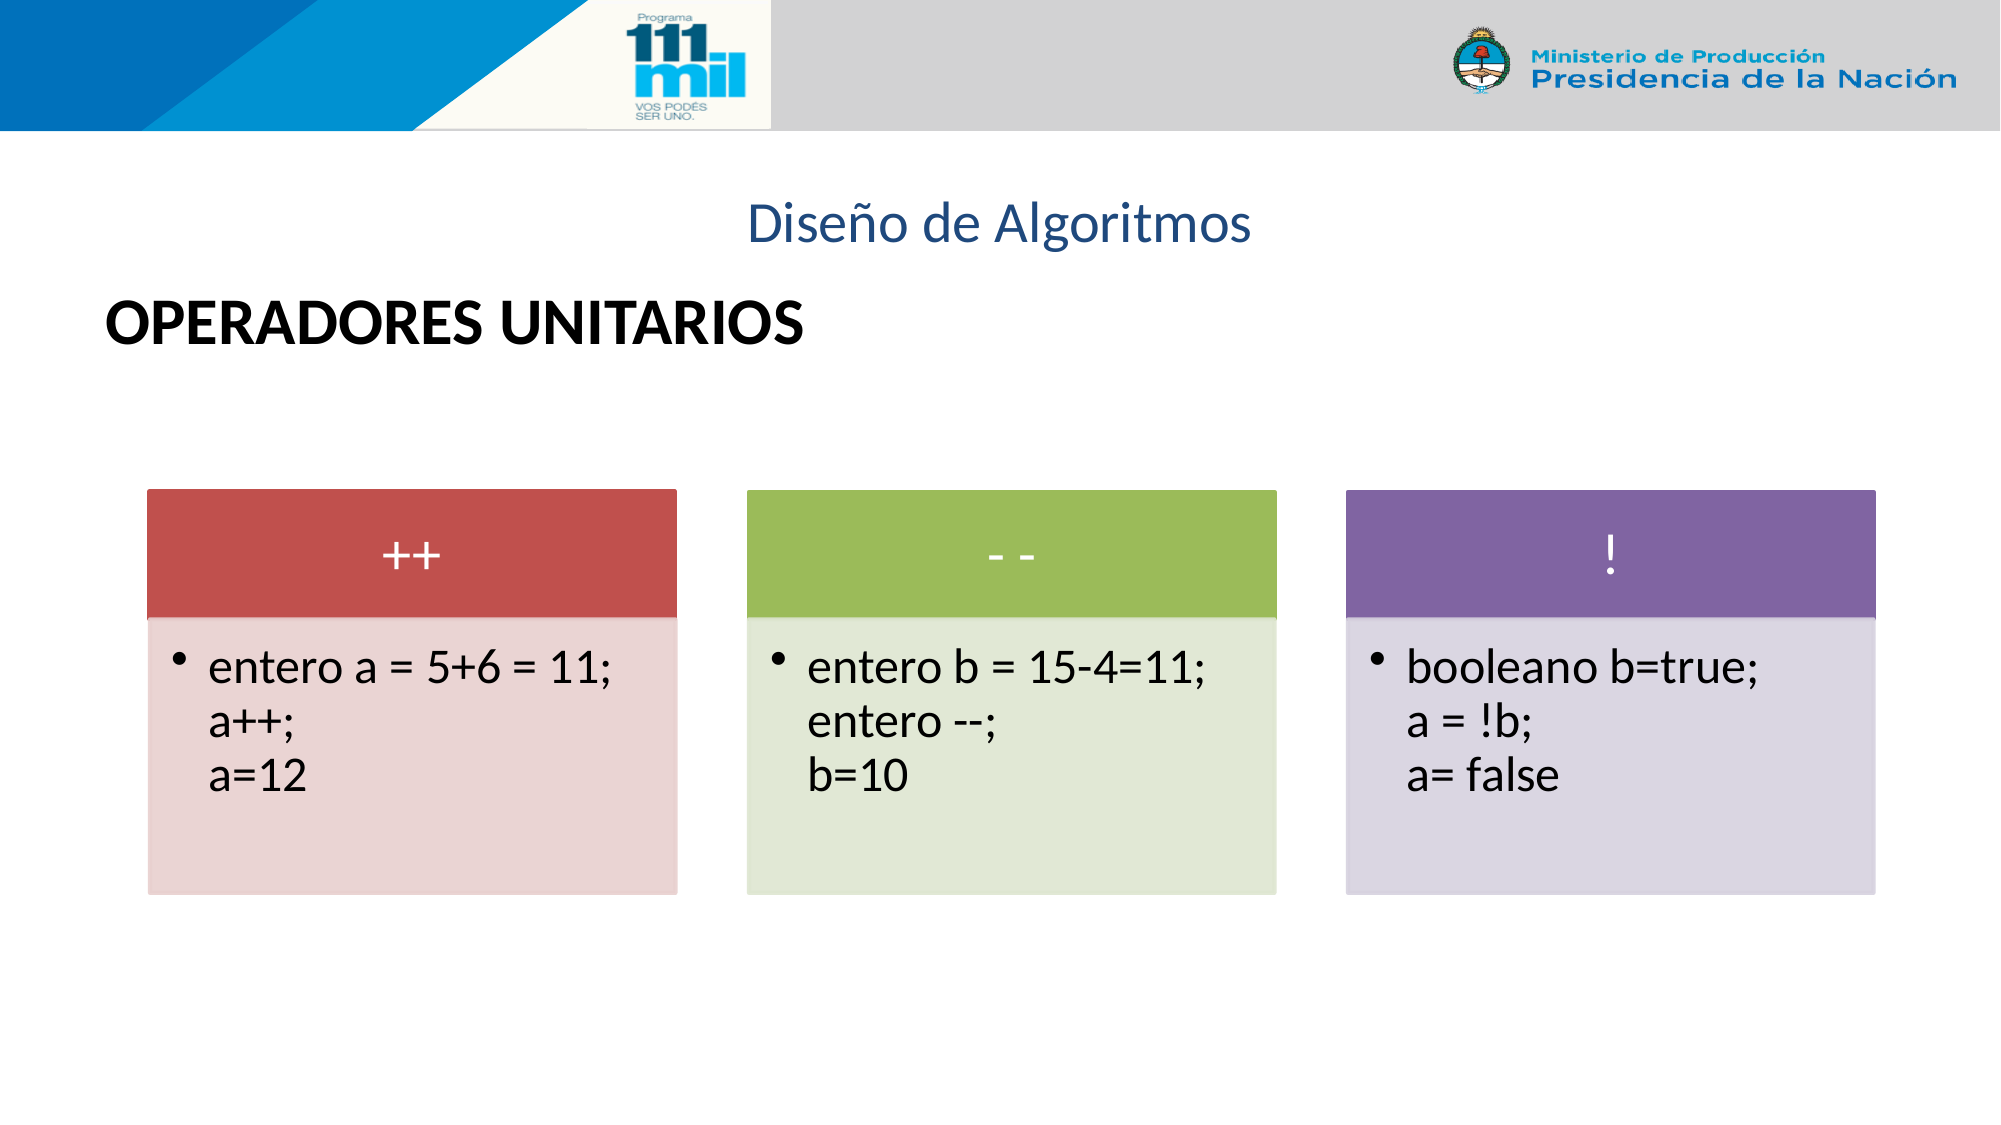

Diseño de Algoritmos

OPERADORES UNITARIOS
++
entero a = 5+6 = 11;
a++;
a=12
- -
entero b = 15-4=11;
entero --;
b=10
!
booleano b=true;
a = !b;
a= false